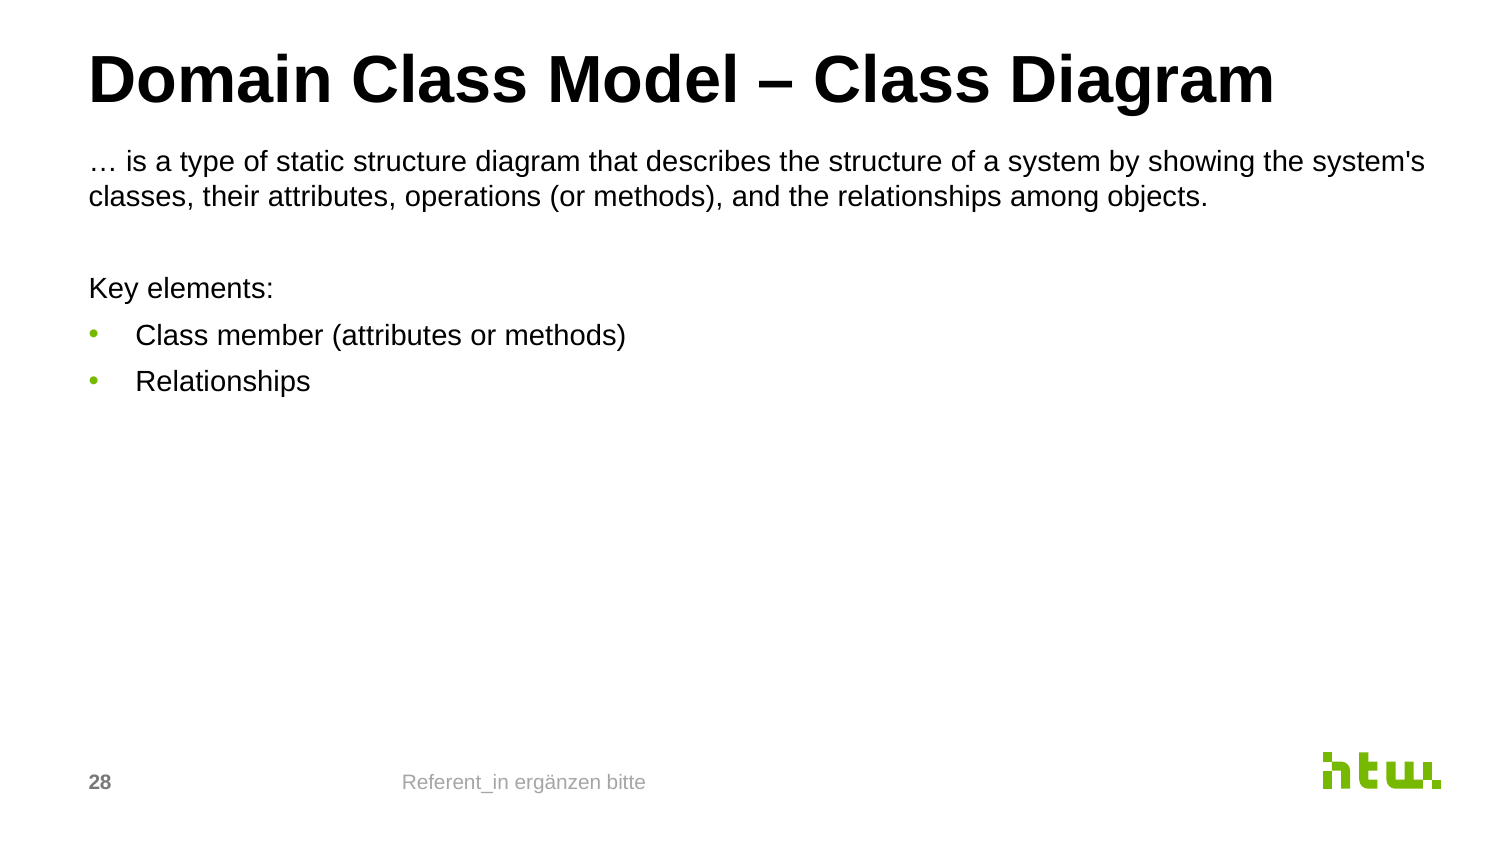

# Domain Class Model – Class Diagram
… is a type of static structure diagram that describes the structure of a system by showing the system's classes, their attributes, operations (or methods), and the relationships among objects.

Key elements:
Class member (attributes or methods)
Relationships

28
Referent_in ergänzen bitte